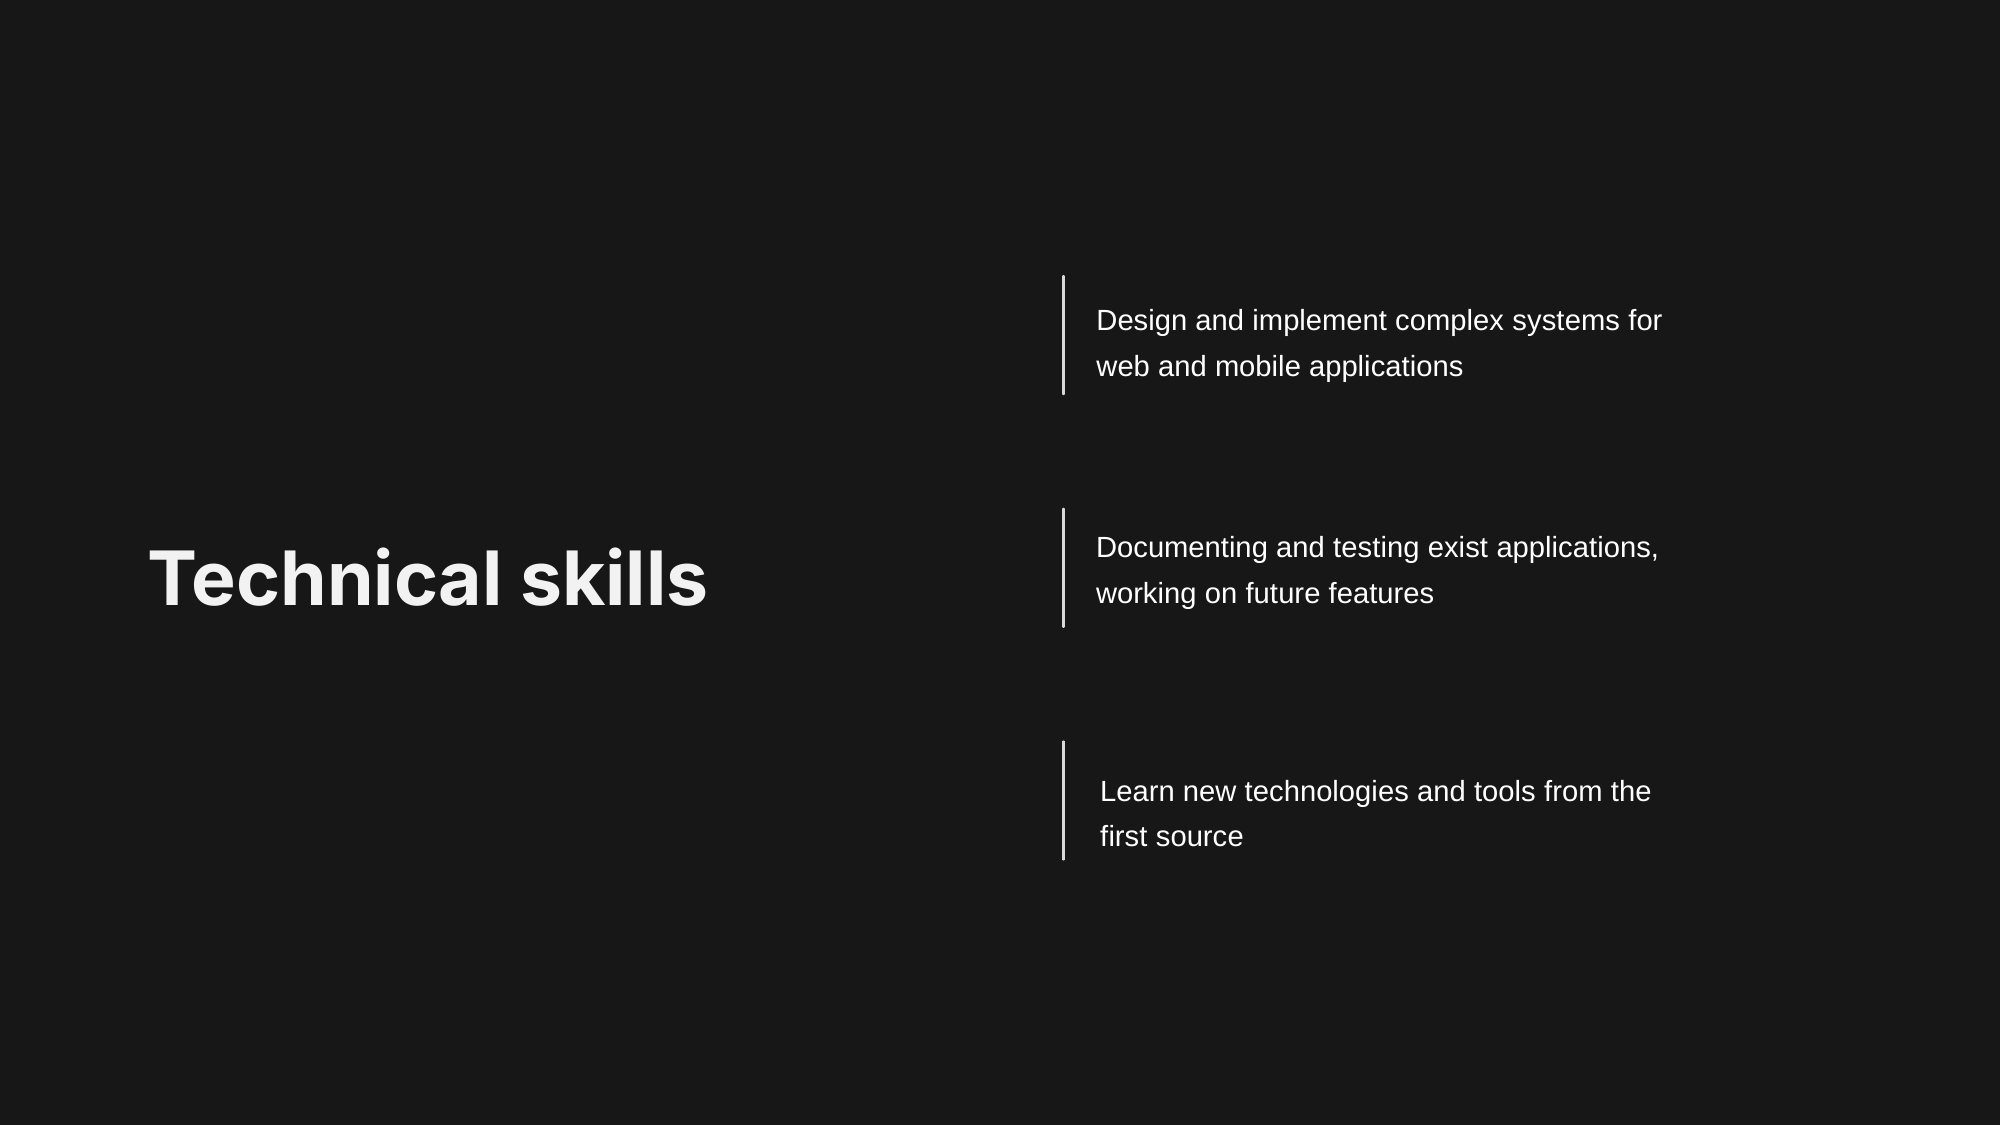

Design and implement complex systems for web and mobile applications
Documenting and testing exist applications, working on future features
Learn new technologies and tools from the first source

Technical skills